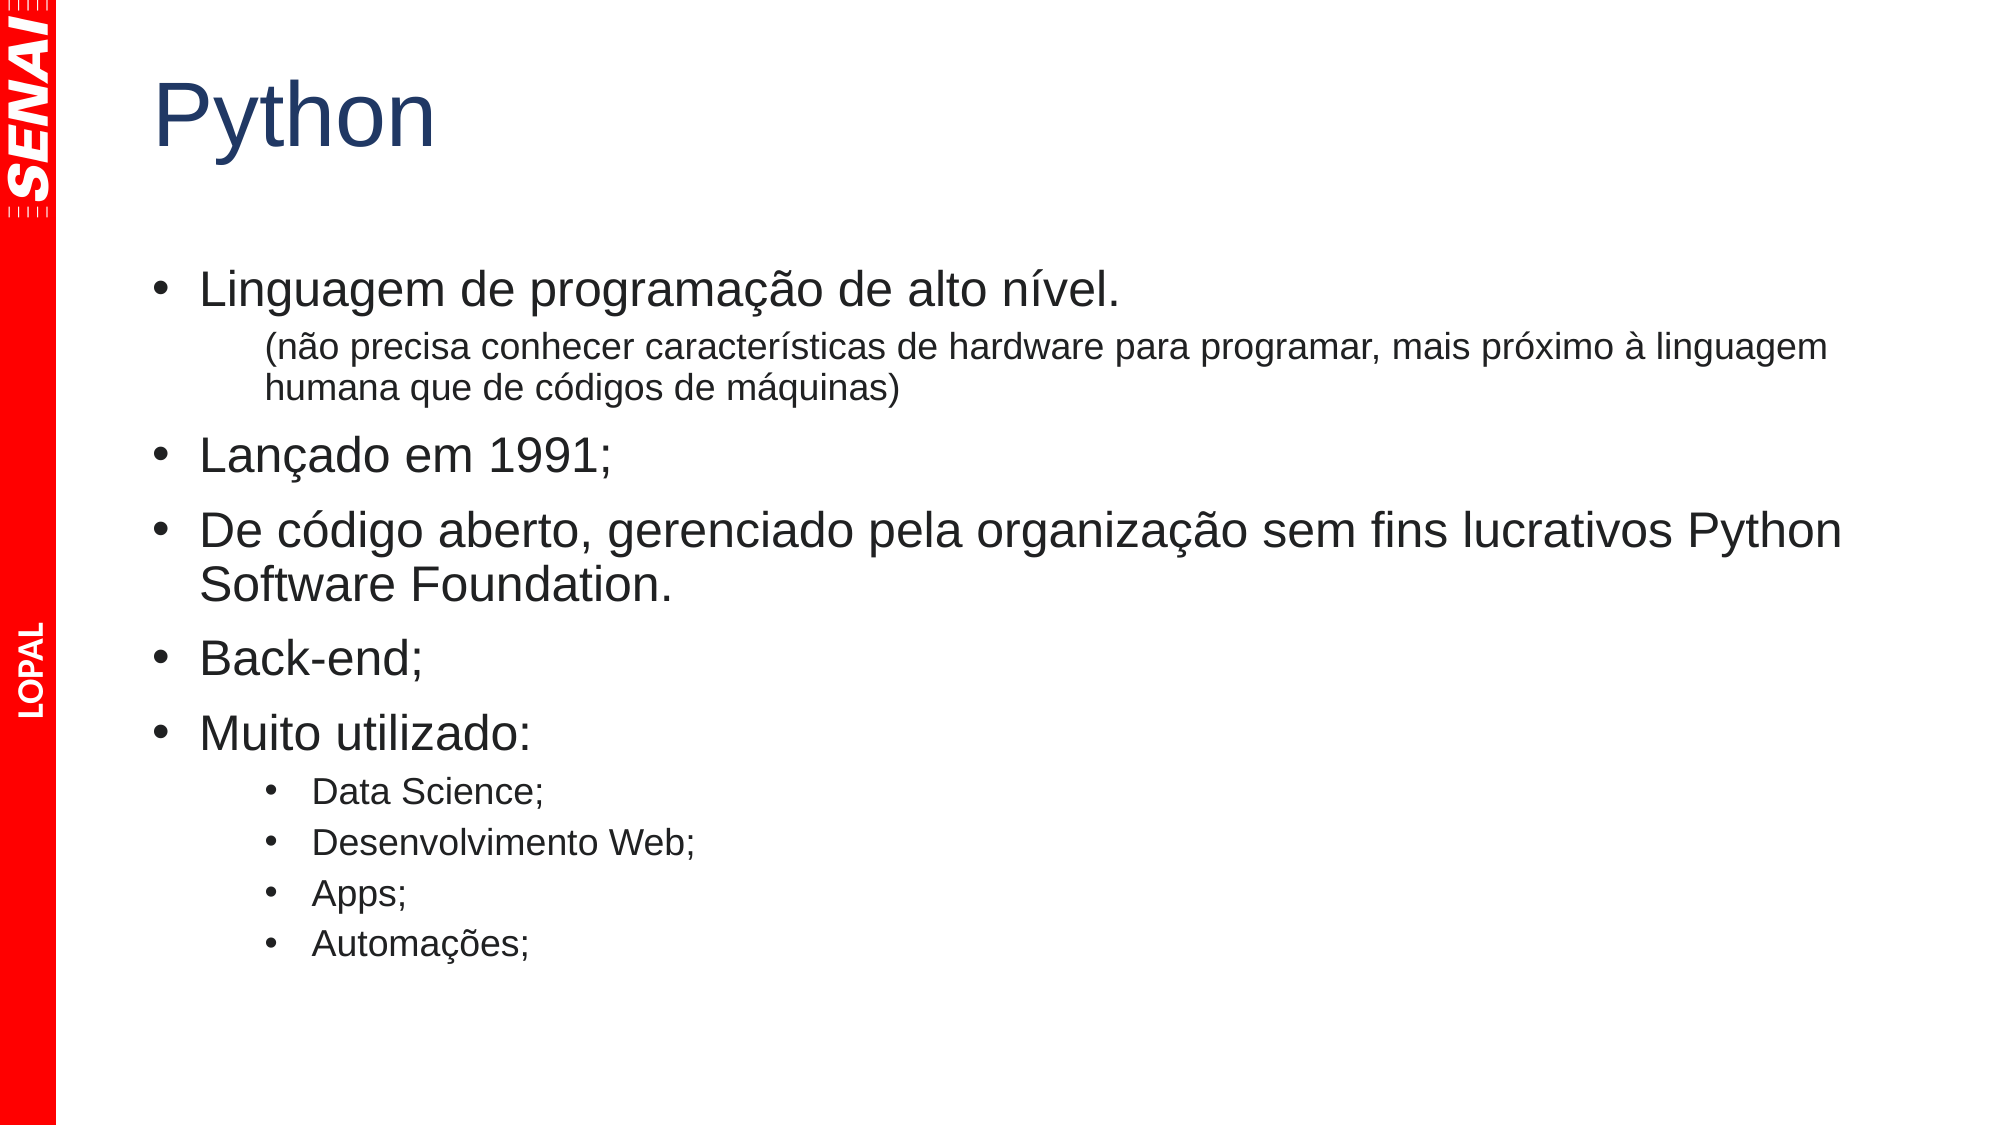

# Python
Linguagem de programação de alto nível.
(não precisa conhecer características de hardware para programar, mais próximo à linguagem humana que de códigos de máquinas)
Lançado em 1991;
De código aberto, gerenciado pela organização sem fins lucrativos Python Software Foundation.
Back-end;
Muito utilizado:
Data Science;
Desenvolvimento Web;
Apps;
Automações;